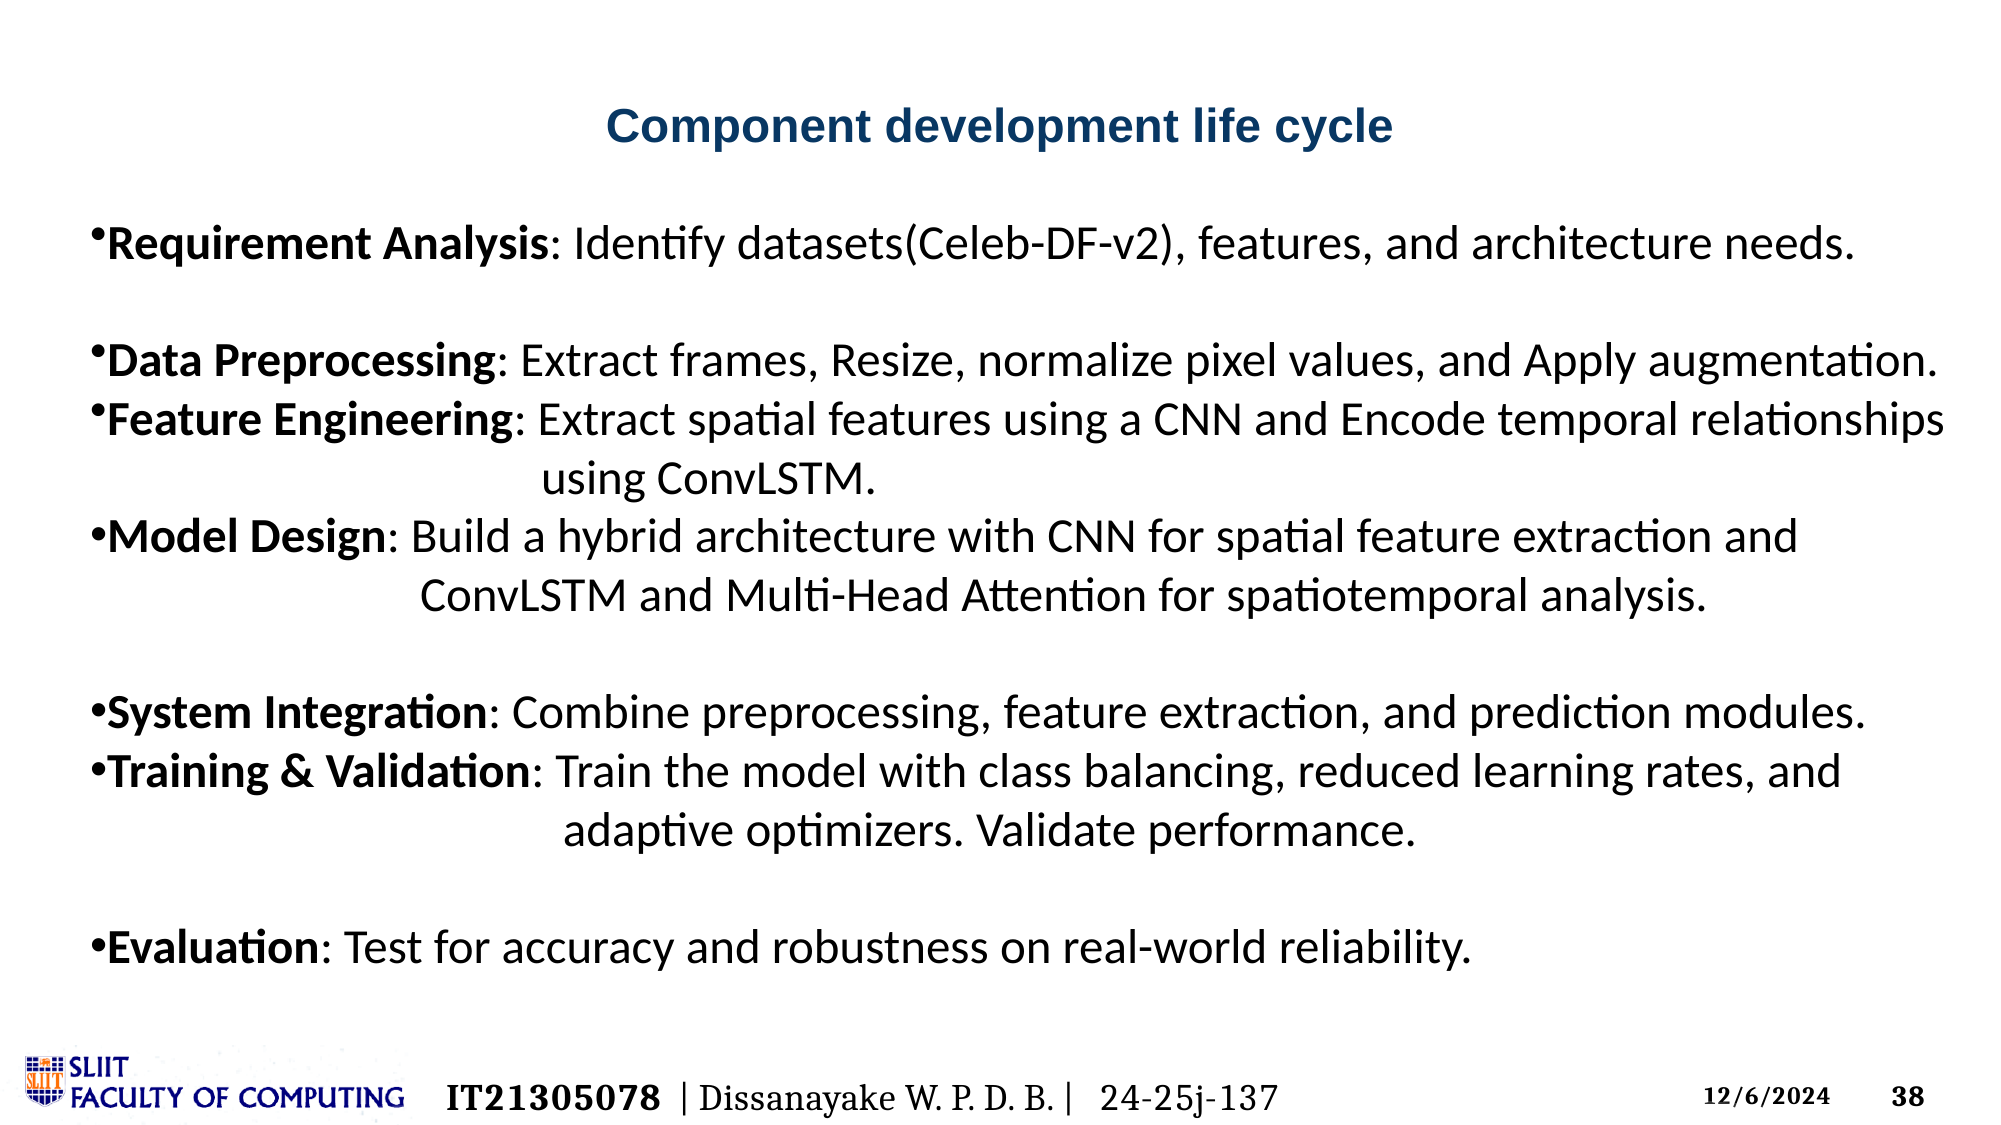

# Component development life cycle
Requirement Analysis: Identify datasets(Celeb-DF-v2), features, and architecture needs.
Data Preprocessing: Extract frames, Resize, normalize pixel values, and Apply augmentation.
Feature Engineering: Extract spatial features using a CNN and Encode temporal relationships
                                         using ConvLSTM.
Model Design: Build a hybrid architecture with CNN for spatial feature extraction and
                              ConvLSTM and Multi-Head Attention for spatiotemporal analysis.
System Integration: Combine preprocessing, feature extraction, and prediction modules.
Training & Validation: Train the model with class balancing, reduced learning rates, and
                                           adaptive optimizers. Validate performance.
Evaluation: Test for accuracy and robustness on real-world reliability.
IT21305078  | Dissanayake W. P. D. B. |   24-25j-137